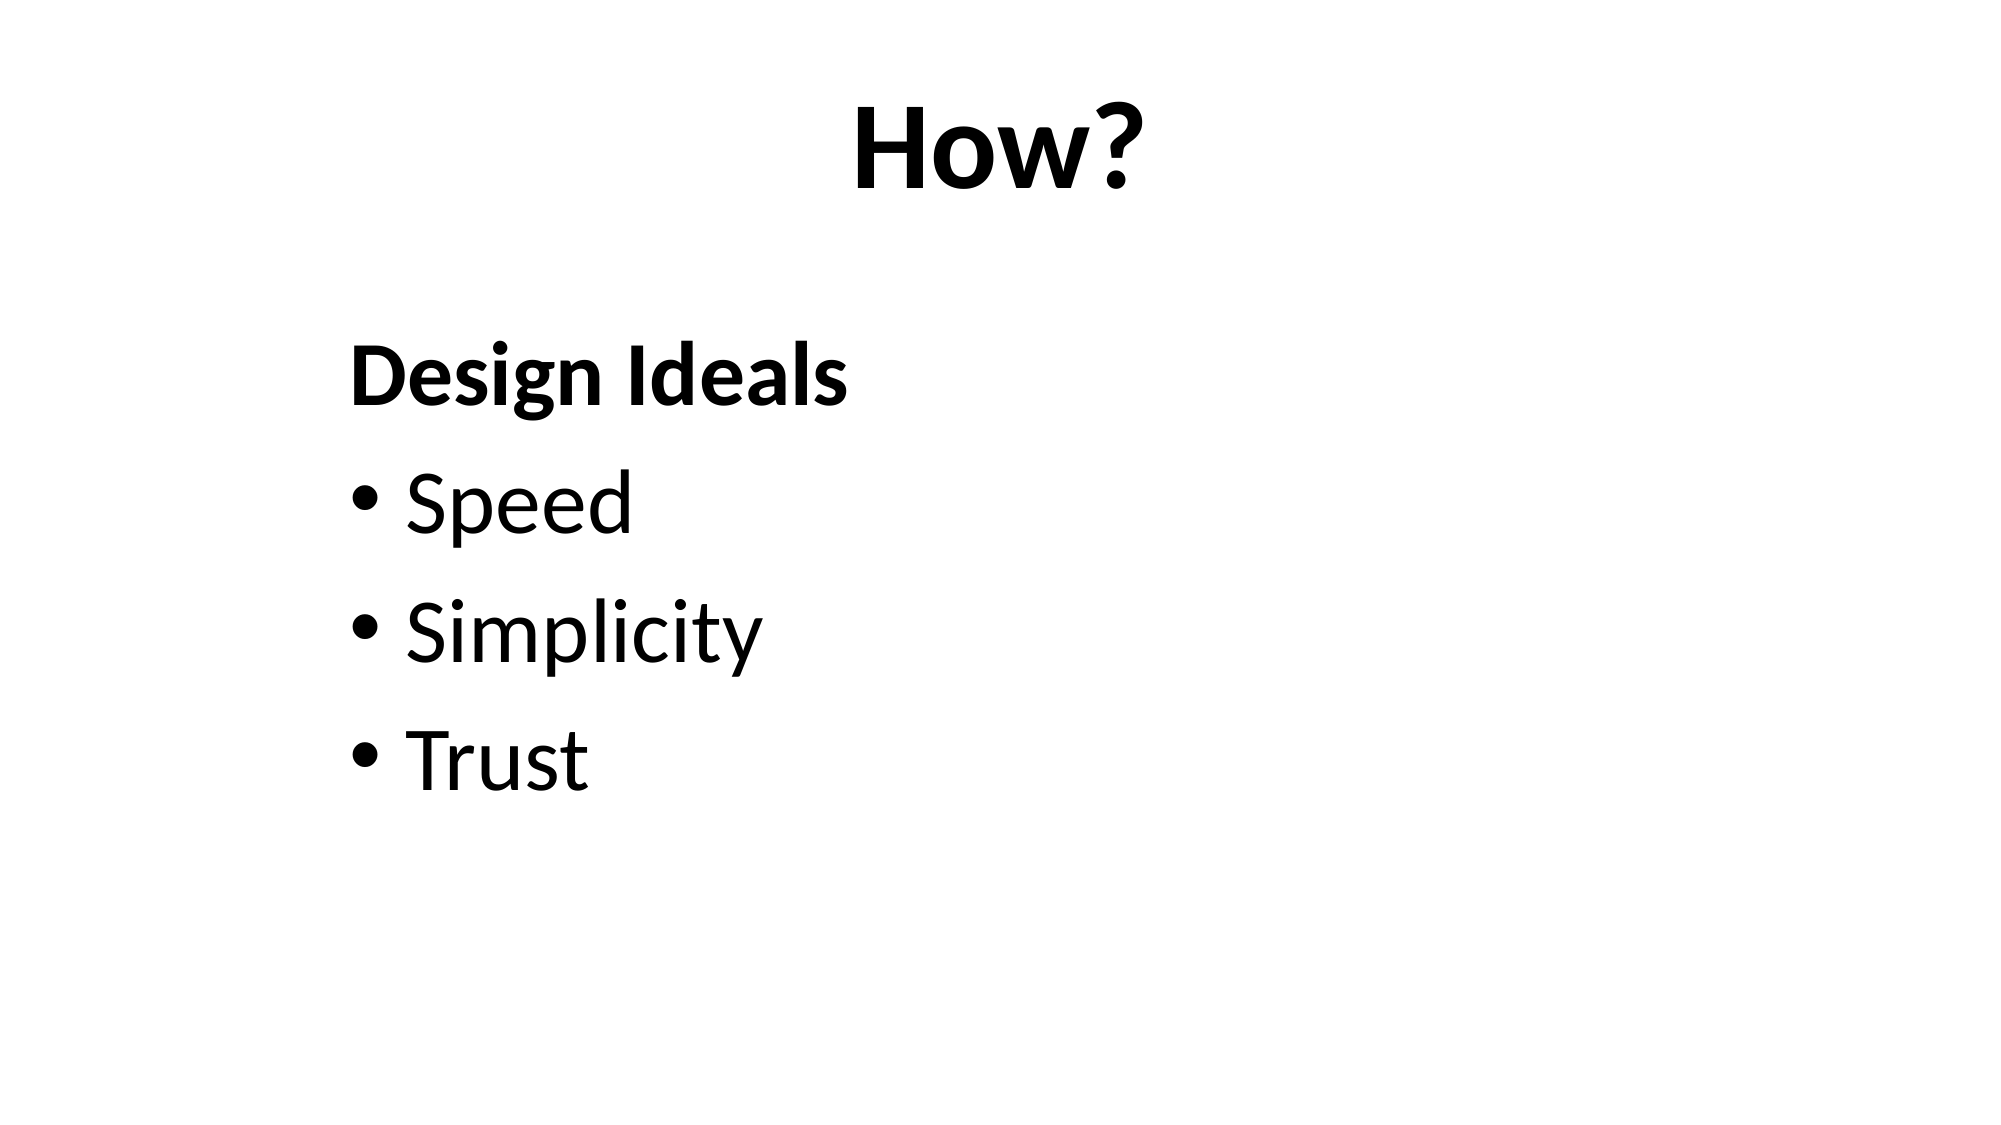

# How?
Design Ideals
Speed
Simplicity
Trust